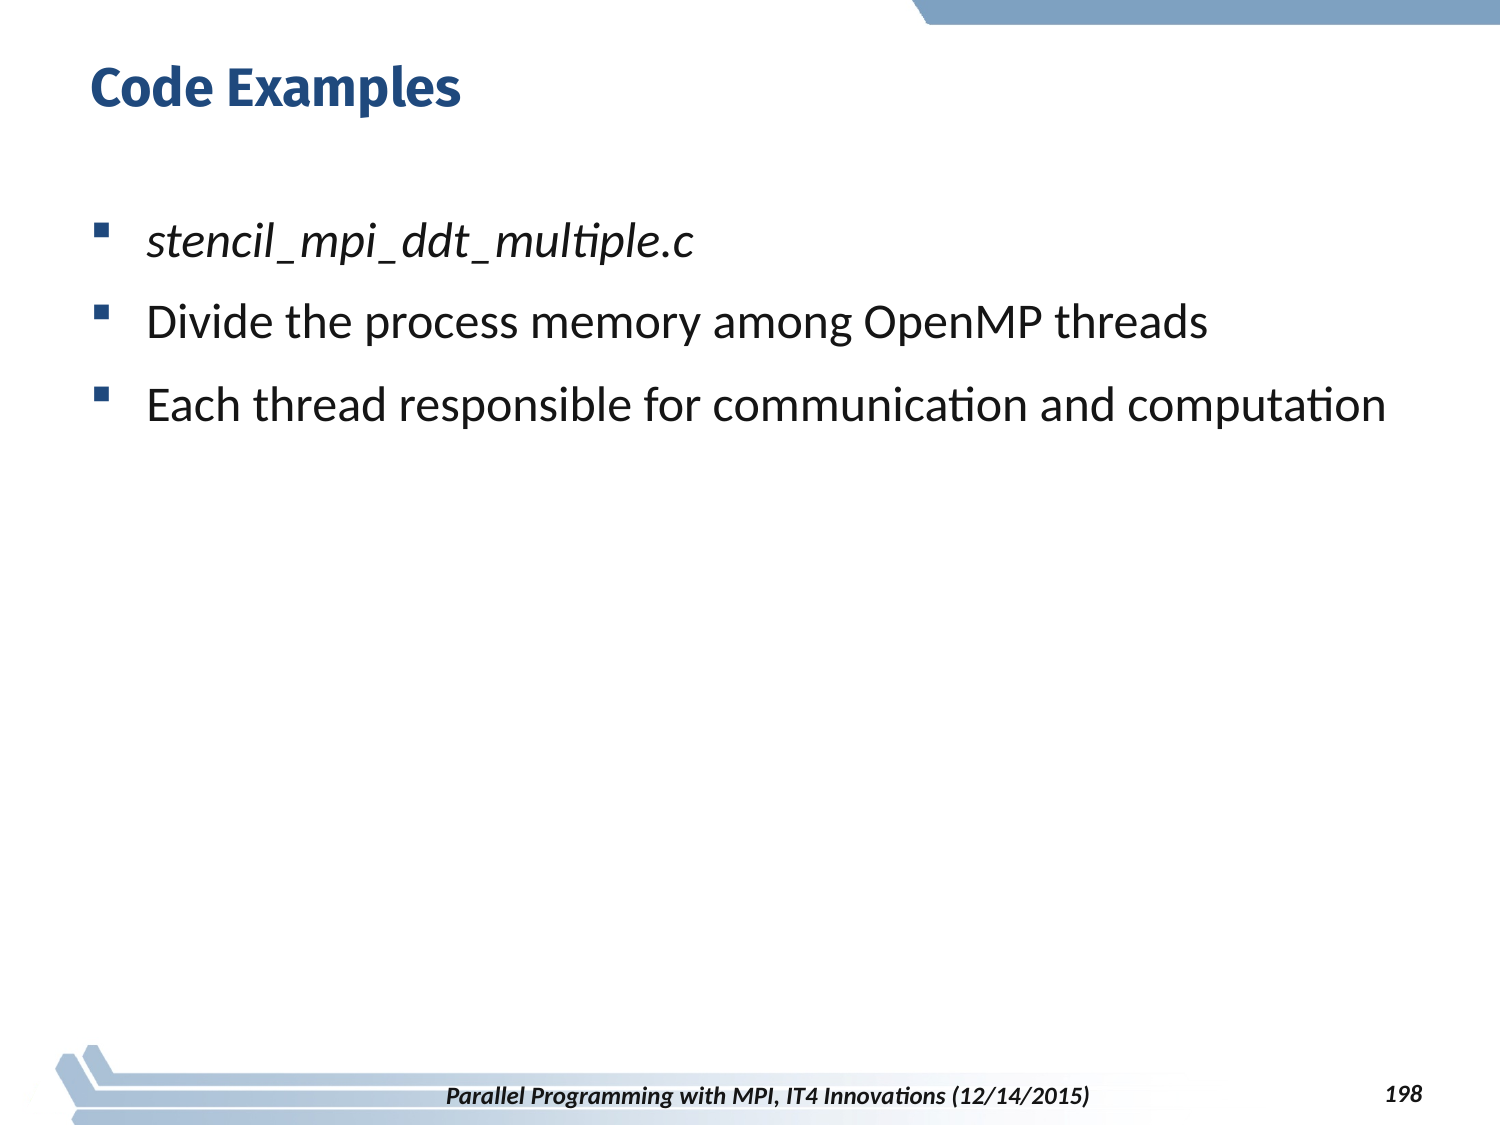

# Code Examples
stencil_mpi_ddt_multiple.c
Divide the process memory among OpenMP threads
Each thread responsible for communication and computation
198
Parallel Programming with MPI, IT4 Innovations (12/14/2015)